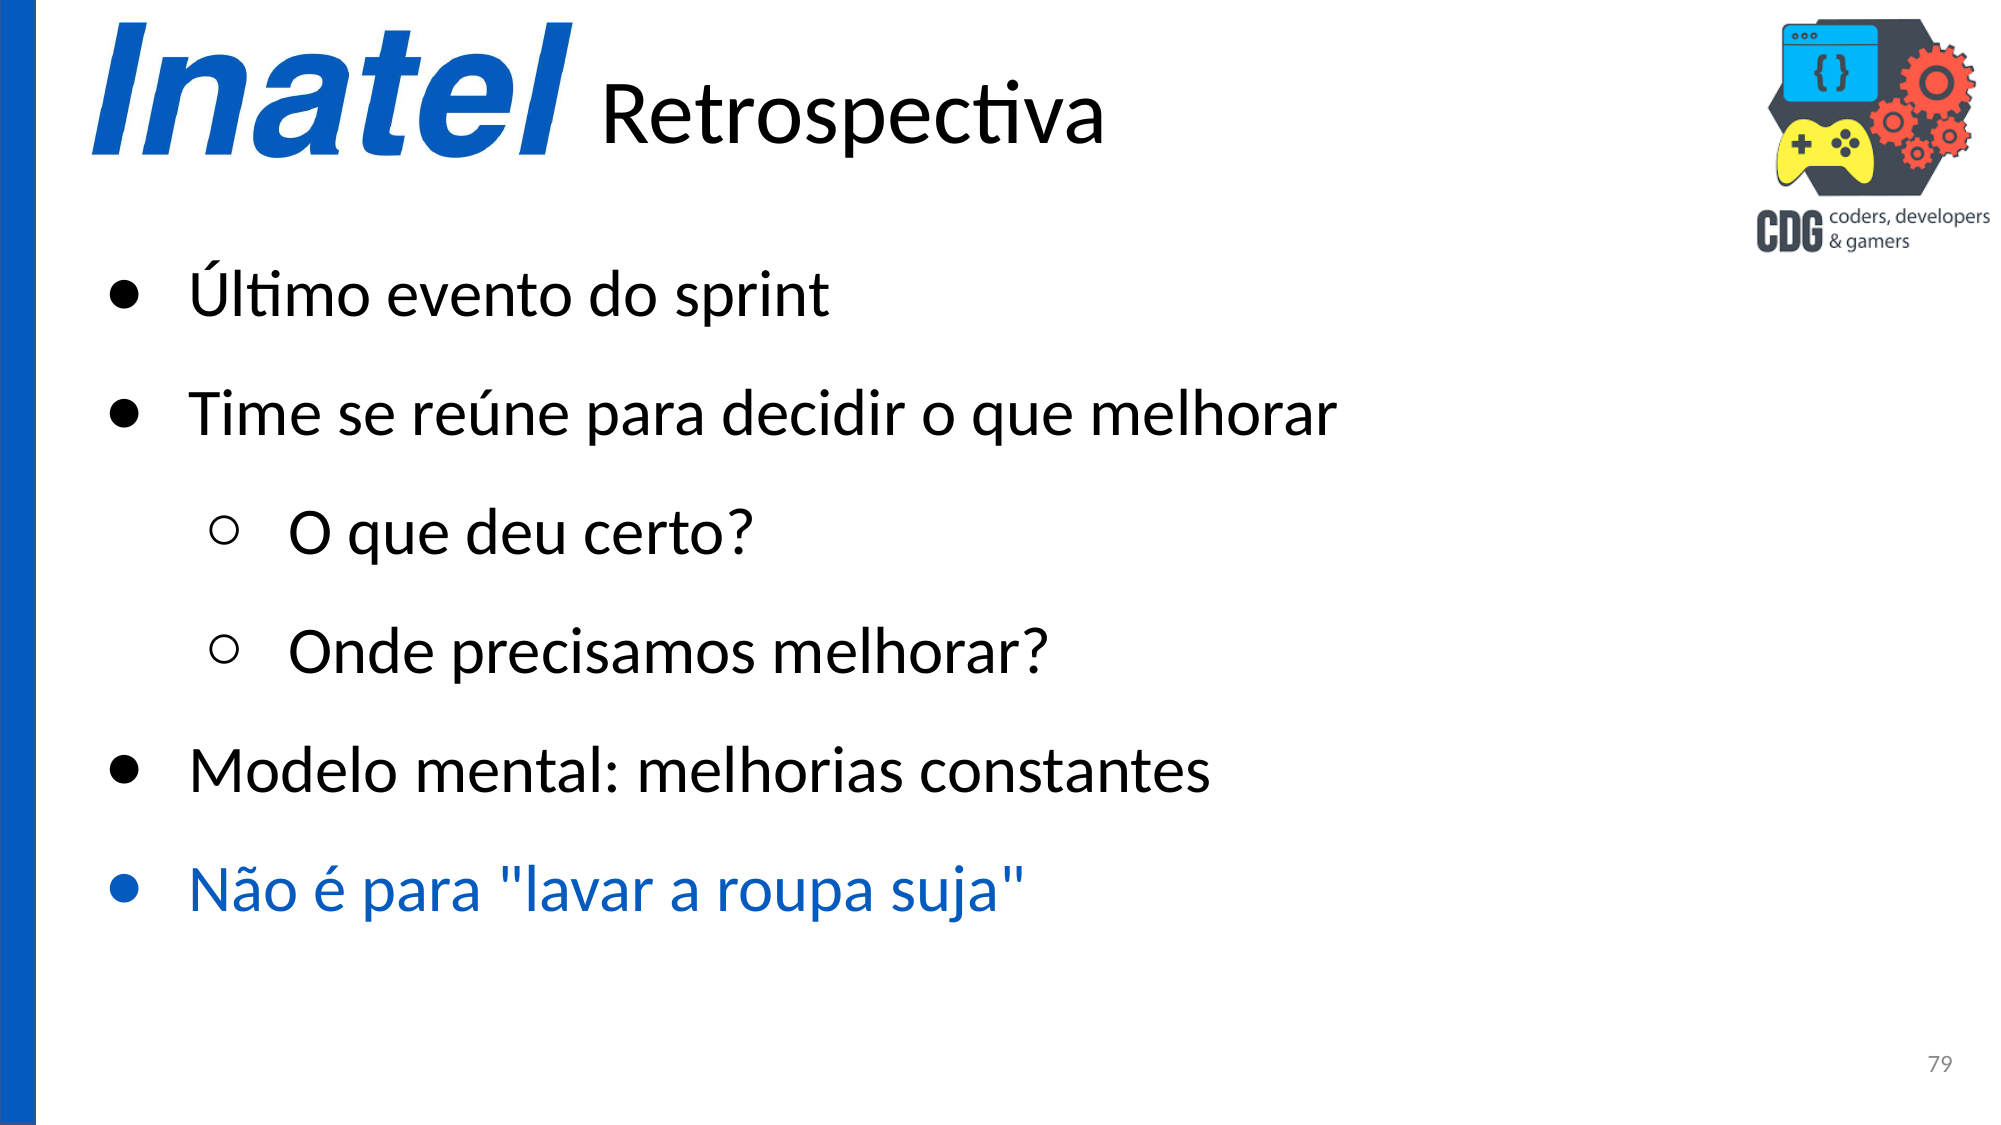

# Retrospectiva
Último evento do sprint
Time se reúne para decidir o que melhorar
O que deu certo?
Onde precisamos melhorar?
Modelo mental: melhorias constantes
Não é para "lavar a roupa suja"

79